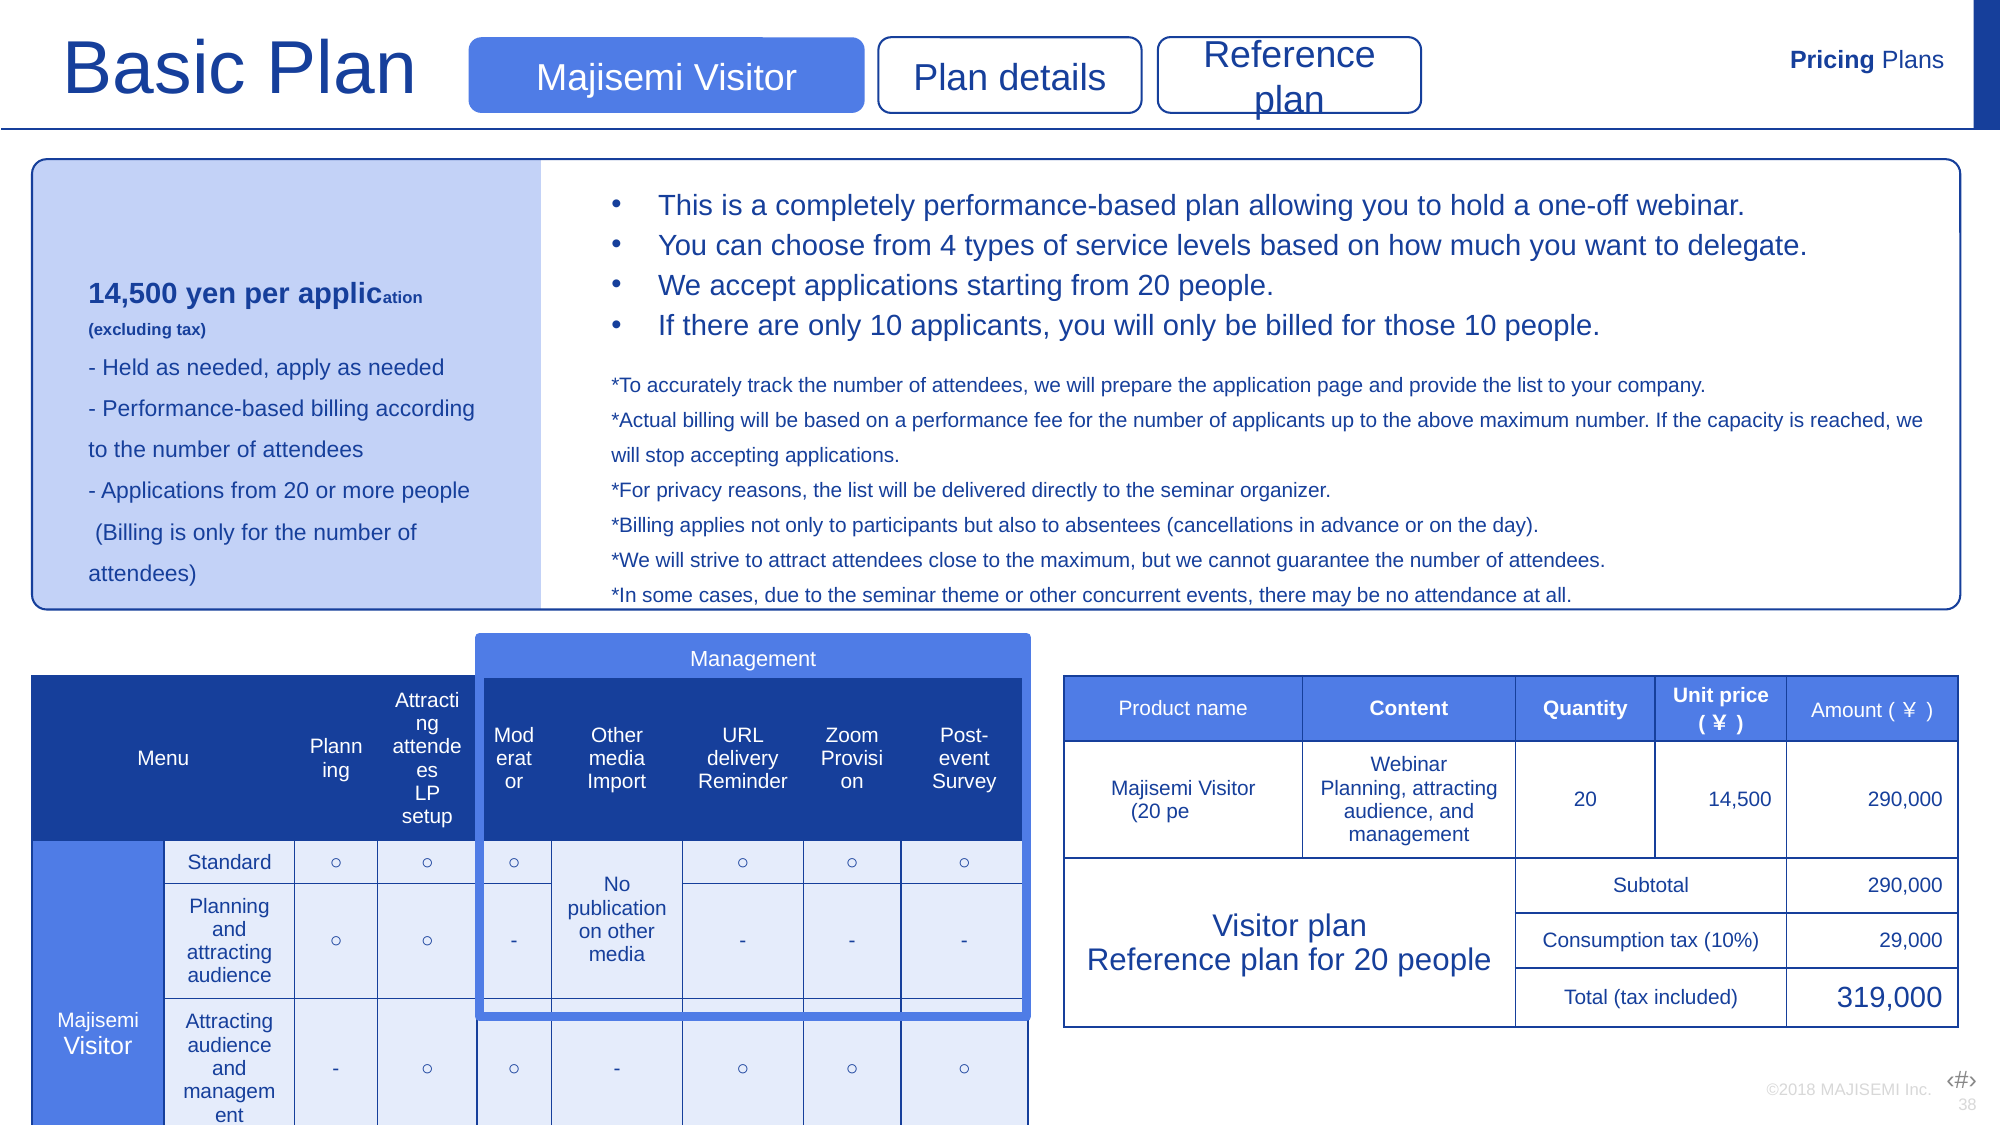

Basic Plan
Pricing Plans
Reference plan
Majisemi Visitor
Plan details

This is a completely performance-based plan allowing you to hold a one-off webinar.
You can choose from 4 types of service levels based on how much you want to delegate.
We accept applications starting from 20 people.
If there are only 10 applicants, you will only be billed for those 10 people.
14,500 yen per application (excluding tax)
- Held as needed, apply as needed
- Performance-based billing according to the number of attendees
- Applications from 20 or more people
 (Billing is only for the number of attendees)
*To accurately track the number of attendees, we will prepare the application page and provide the list to your company.
*Actual billing will be based on a performance fee for the number of applicants up to the above maximum number. If the capacity is reached, we will stop accepting applications.
*For privacy reasons, the list will be delivered directly to the seminar organizer.
*Billing applies not only to participants but also to absentees (cancellations in advance or on the day).
*We will strive to attract attendees close to the maximum, but we cannot guarantee the number of attendees.
*In some cases, due to the seminar theme or other concurrent events, there may be no attendance at all.
Management
Management
| Product name | Content | Quantity | Unit price (￥) | Amount (￥) |
| --- | --- | --- | --- | --- |
| Majisemi Visitor (20 people) | Webinar Planning, attracting audience, and management | 20 | 14,500 | 290,000 |
| Visitor plan Reference plan for 20 people |  | Subtotal |  | 290,000 |
|  |  | Consumption tax (10%) |  | 29,000 |
|  |  | Total (tax included) |  | 319,000 |
| Menu |  | Planning | Attracting attendees LP setup | Moderator | Other media Import | URL delivery Reminder | Zoom Provision | Post-event Survey |
| --- | --- | --- | --- | --- | --- | --- | --- | --- |
| Majisemi Visitor | Standard | ○ | ○ | ○ | No publication on other media | ○ | ○ | ○ |
|  | Planning and attracting audience | ○ | ○ | - |  | - | - | - |
|  | Attracting audience and management | - | ○ | ○ | - | ○ | ○ | ○ |
|  | Attracting audience only | - | ○ | - | - | - | - | - |
©2018 MAJISEMI Inc.
‹#›38